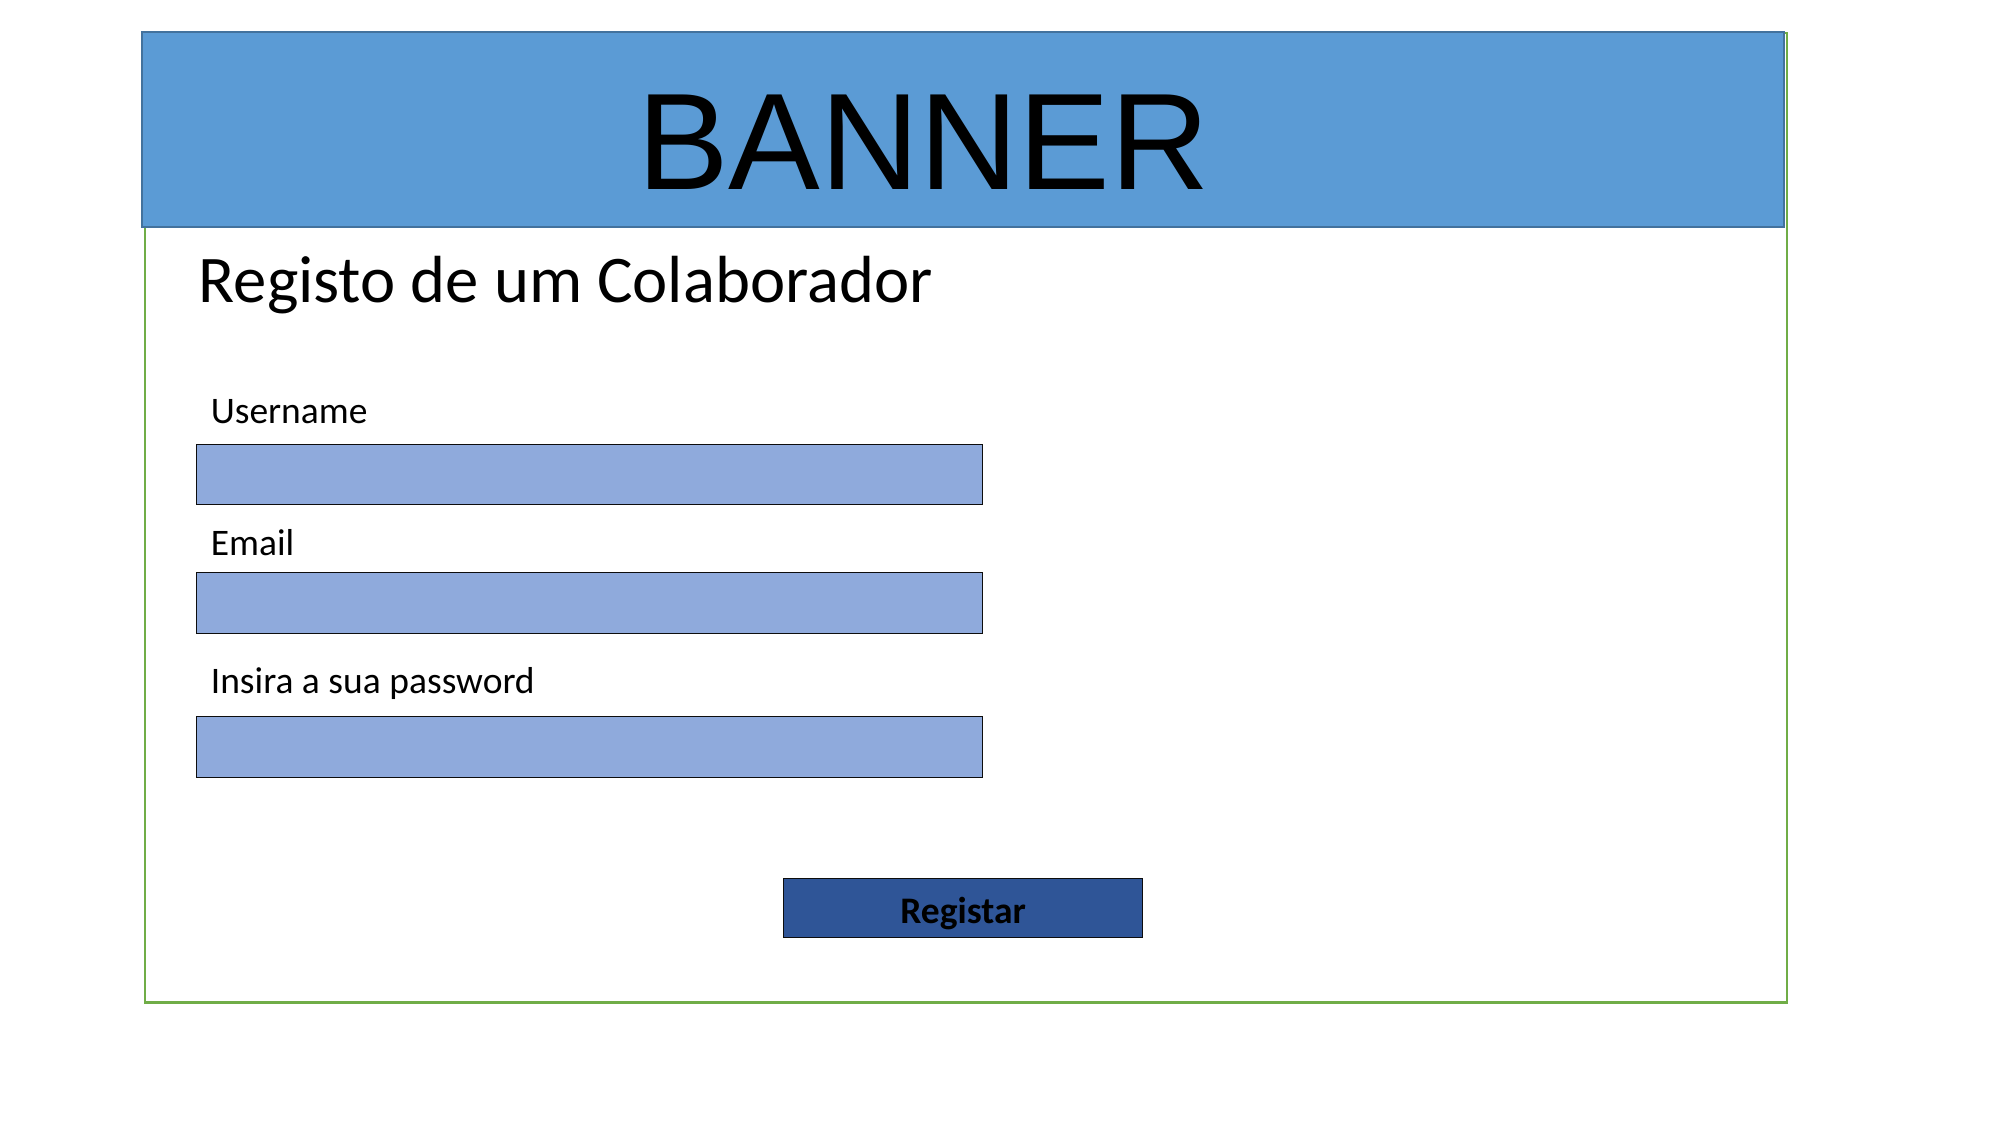

BANNER
Registo de um Colaborador
Username

Email

Insira a sua password

Registar